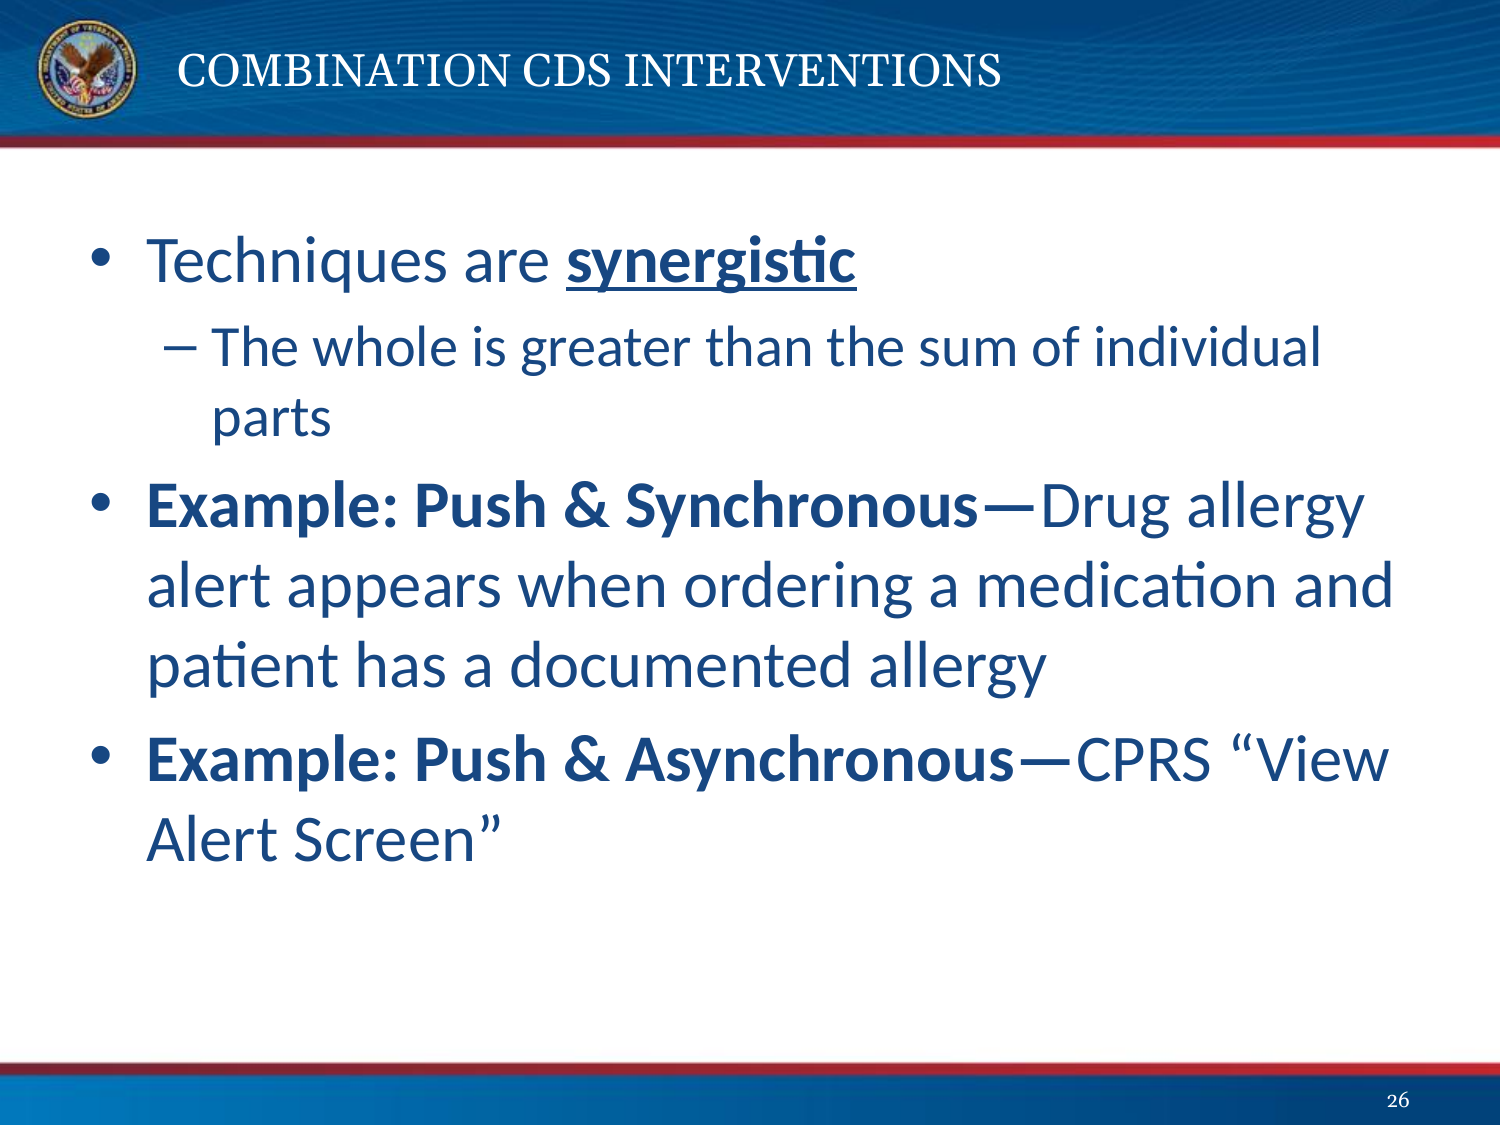

# Combination CDS Interventions
Techniques are synergistic
The whole is greater than the sum of individual parts
Example: Push & Synchronous—Drug allergy alert appears when ordering a medication and patient has a documented allergy
Example: Push & Asynchronous—CPRS “View Alert Screen”

26